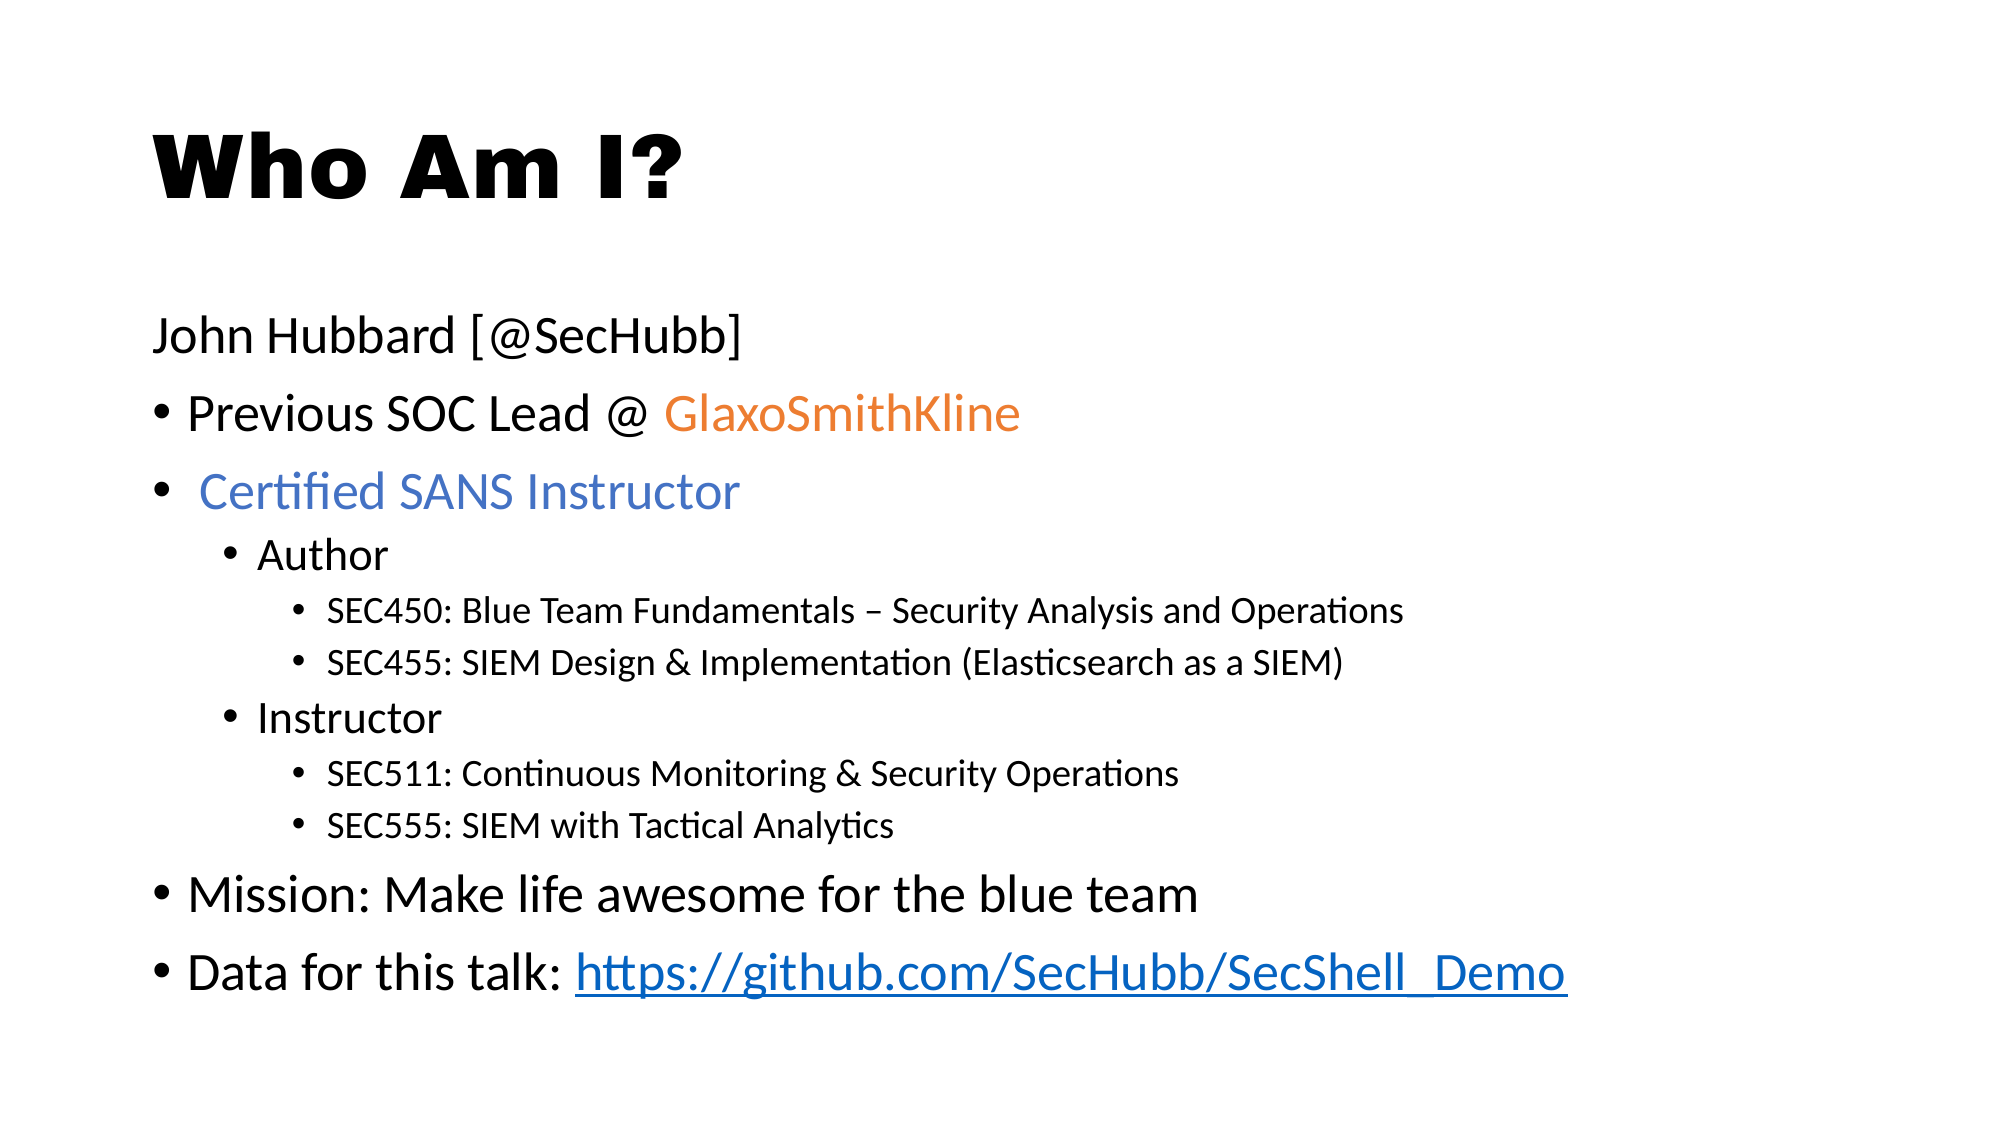

# Who Am I?
John Hubbard [@SecHubb]
Previous SOC Lead @ GlaxoSmithKline
 Certified SANS Instructor
Author
SEC450: Blue Team Fundamentals – Security Analysis and Operations
SEC455: SIEM Design & Implementation (Elasticsearch as a SIEM)
Instructor
SEC511: Continuous Monitoring & Security Operations
SEC555: SIEM with Tactical Analytics
Mission: Make life awesome for the blue team
Data for this talk: https://github.com/SecHubb/SecShell_Demo